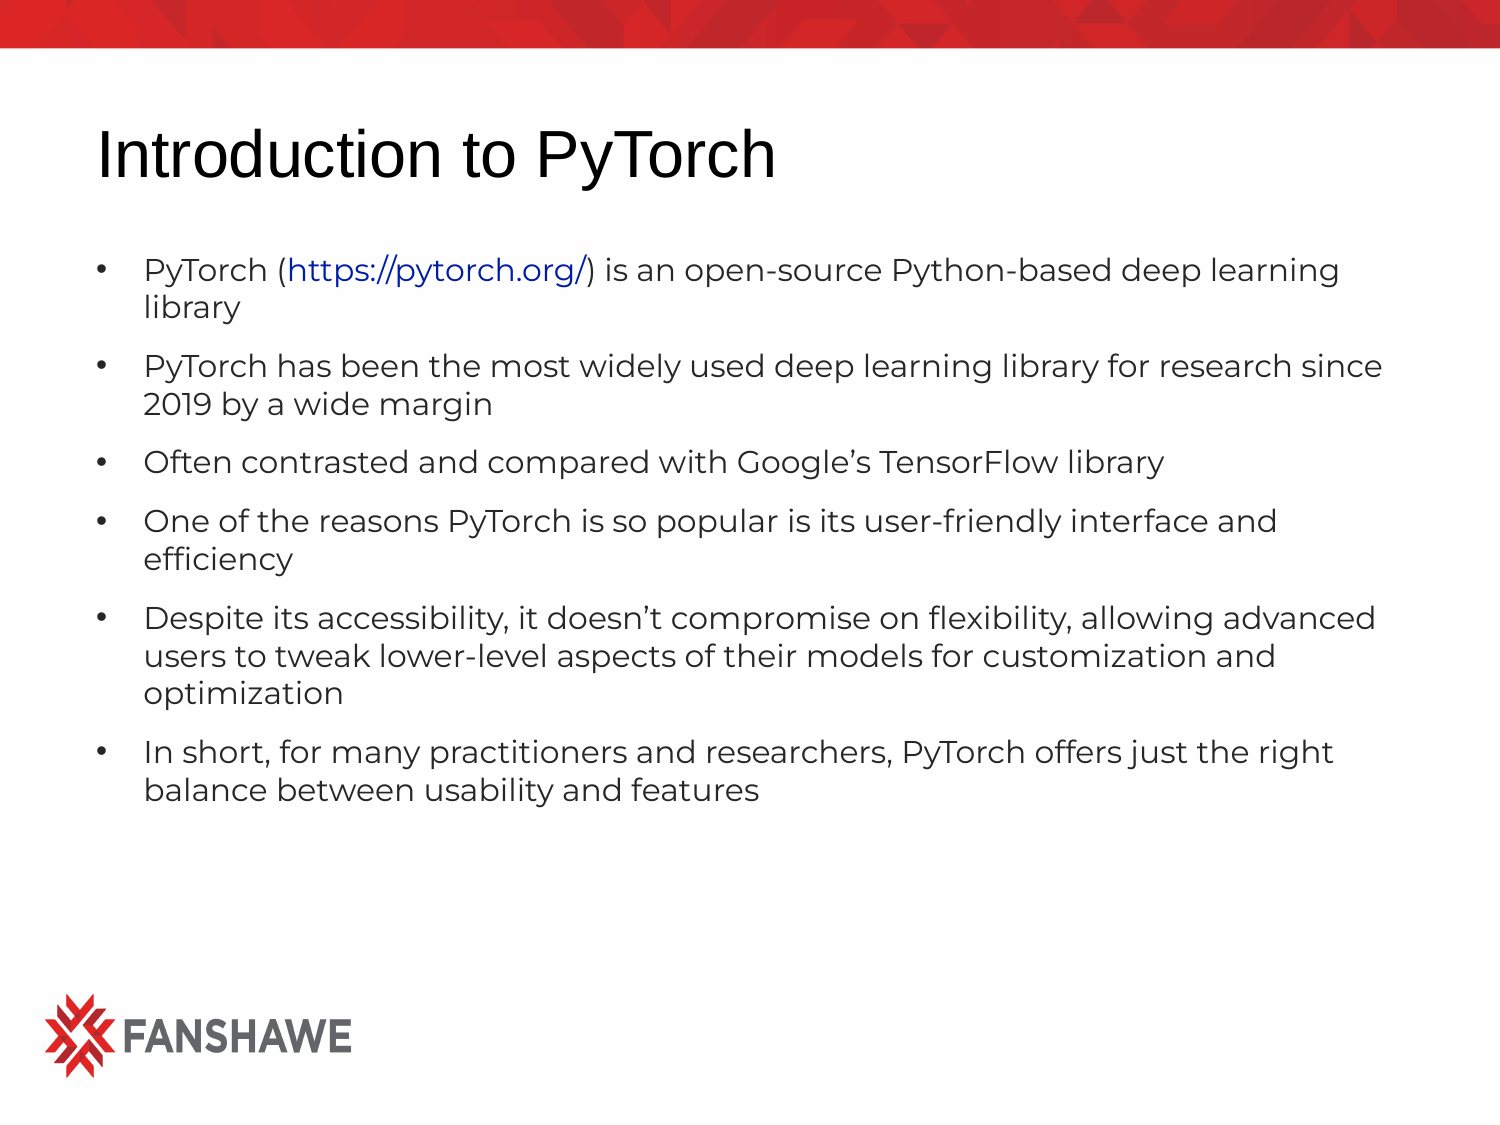

# Introduction to PyTorch
PyTorch (https://pytorch.org/) is an open-source Python-based deep learning library
PyTorch has been the most widely used deep learning library for research since 2019 by a wide margin
Often contrasted and compared with Google’s TensorFlow library
One of the reasons PyTorch is so popular is its user-friendly interface and efficiency
Despite its accessibility, it doesn’t compromise on flexibility, allowing advanced users to tweak lower-level aspects of their models for customization and optimization
In short, for many practitioners and researchers, PyTorch offers just the right balance between usability and features